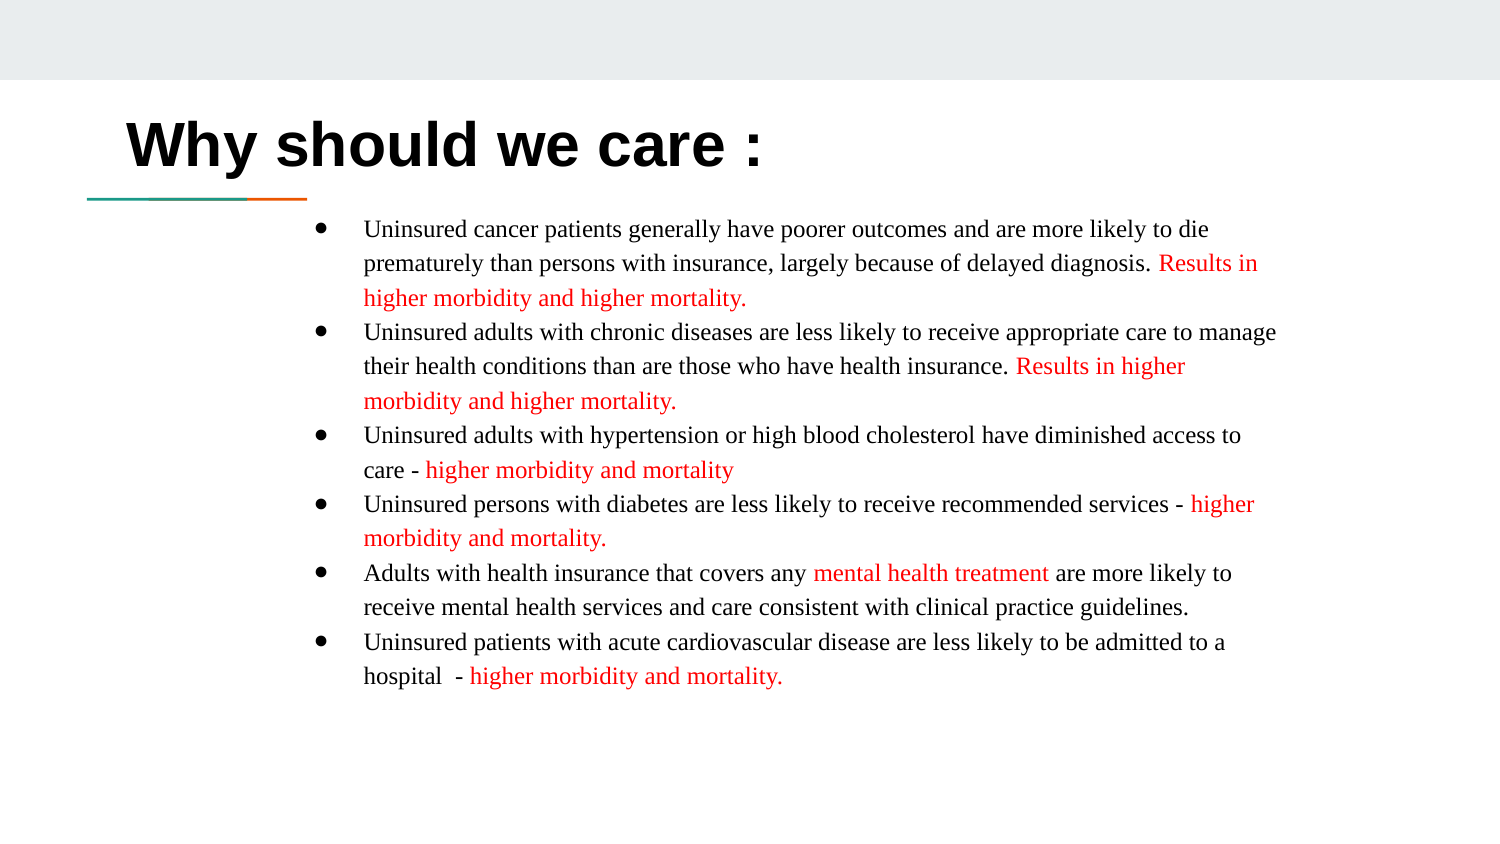

Why should we care :
Uninsured cancer patients generally have poorer outcomes and are more likely to die prematurely than persons with insurance, largely because of delayed diagnosis. Results in higher morbidity and higher mortality.
Uninsured adults with chronic diseases are less likely to receive appropriate care to manage their health conditions than are those who have health insurance. Results in higher morbidity and higher mortality.
Uninsured adults with hypertension or high blood cholesterol have diminished access to care - higher morbidity and mortality
Uninsured persons with diabetes are less likely to receive recommended services - higher morbidity and mortality.
Adults with health insurance that covers any mental health treatment are more likely to receive mental health services and care consistent with clinical practice guidelines.
Uninsured patients with acute cardiovascular disease are less likely to be admitted to a hospital  - higher morbidity and mortality.